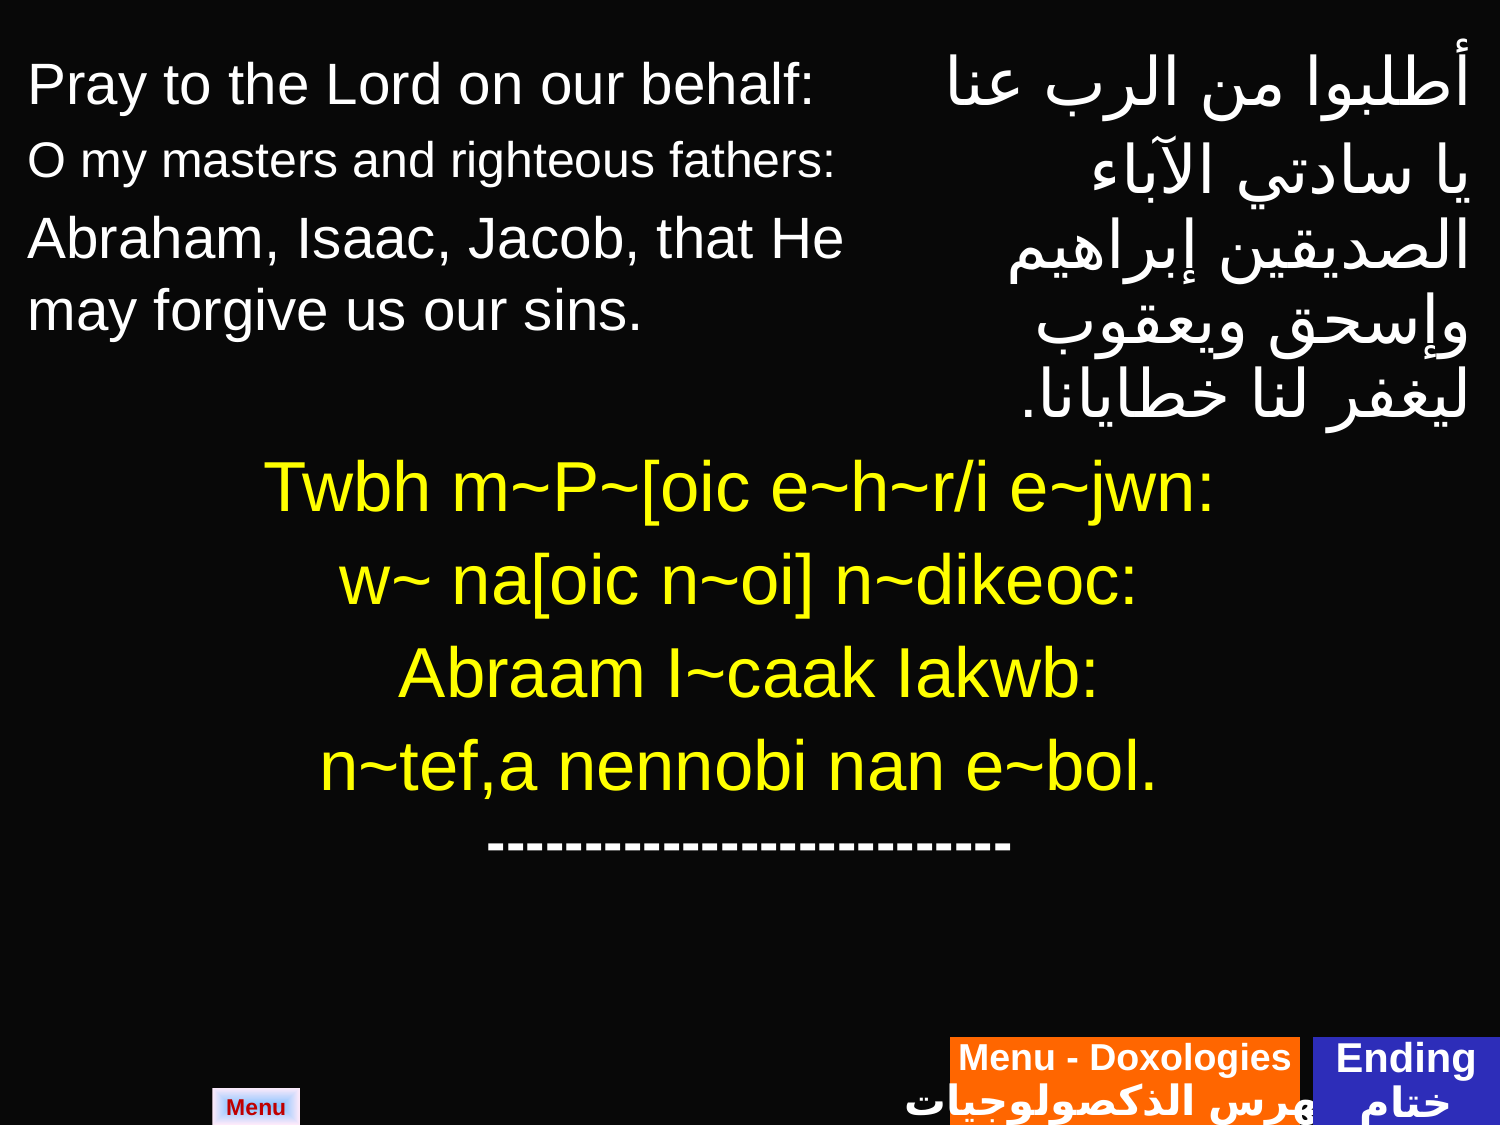

| Pray to the Lord on our behalf: O my masters and righteous fathers: Abraham, Isaac, Jacob, that He may forgive us our sins. | أطلبوا من الرب عنا يا سادتي الآباء الصديقين إبراهيم وإسحق ويعقوب ليغفر لنا خطايانا. |
| --- | --- |
| Twbh m~P~[oic e~h~r/i e~jwn: w~ na[oic n~oi] n~dikeoc: Abraam I~caak Iakwb: n~tef,a nennobi nan e~bol. |  |
| --------------------------- |  |
Menu - Doxologies
فهرس الذكصولوجيات
Ending
ختام
Menu